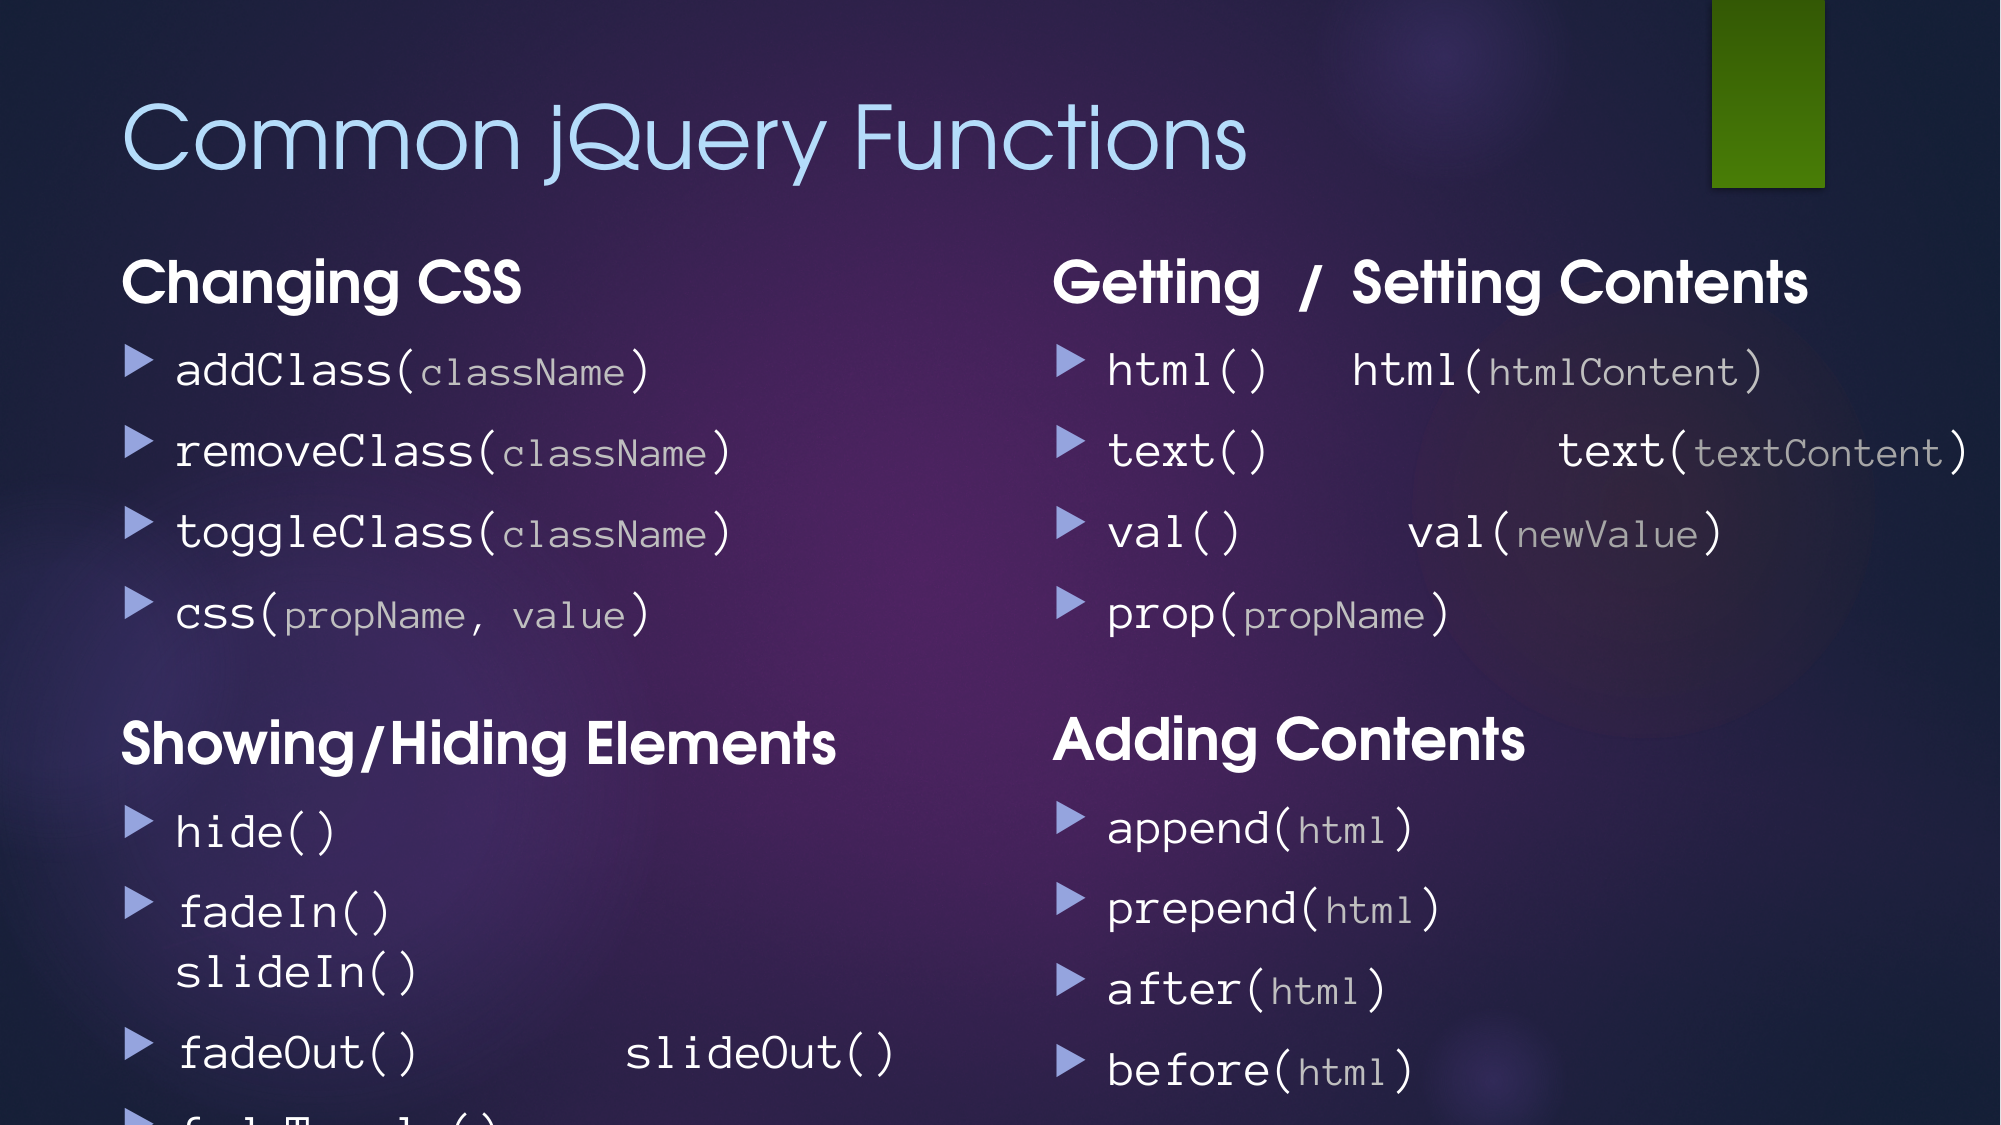

# Common jQuery Functions
Getting  /	Setting Contents
html()   html(htmlContent)
text()		text(textContent)
val()		val(newValue)
prop(propName)

Adding Contents
append(html)
prepend(html)
after(html)
before(html)
Changing CSS
addClass(className)
removeClass(className)
toggleClass(className)
css(propName, value)

Showing/Hiding Elements
hide()
fadeIn()	 		slideIn()
fadeOut() 		slideOut()
fadeToggle() 	slideToggle()